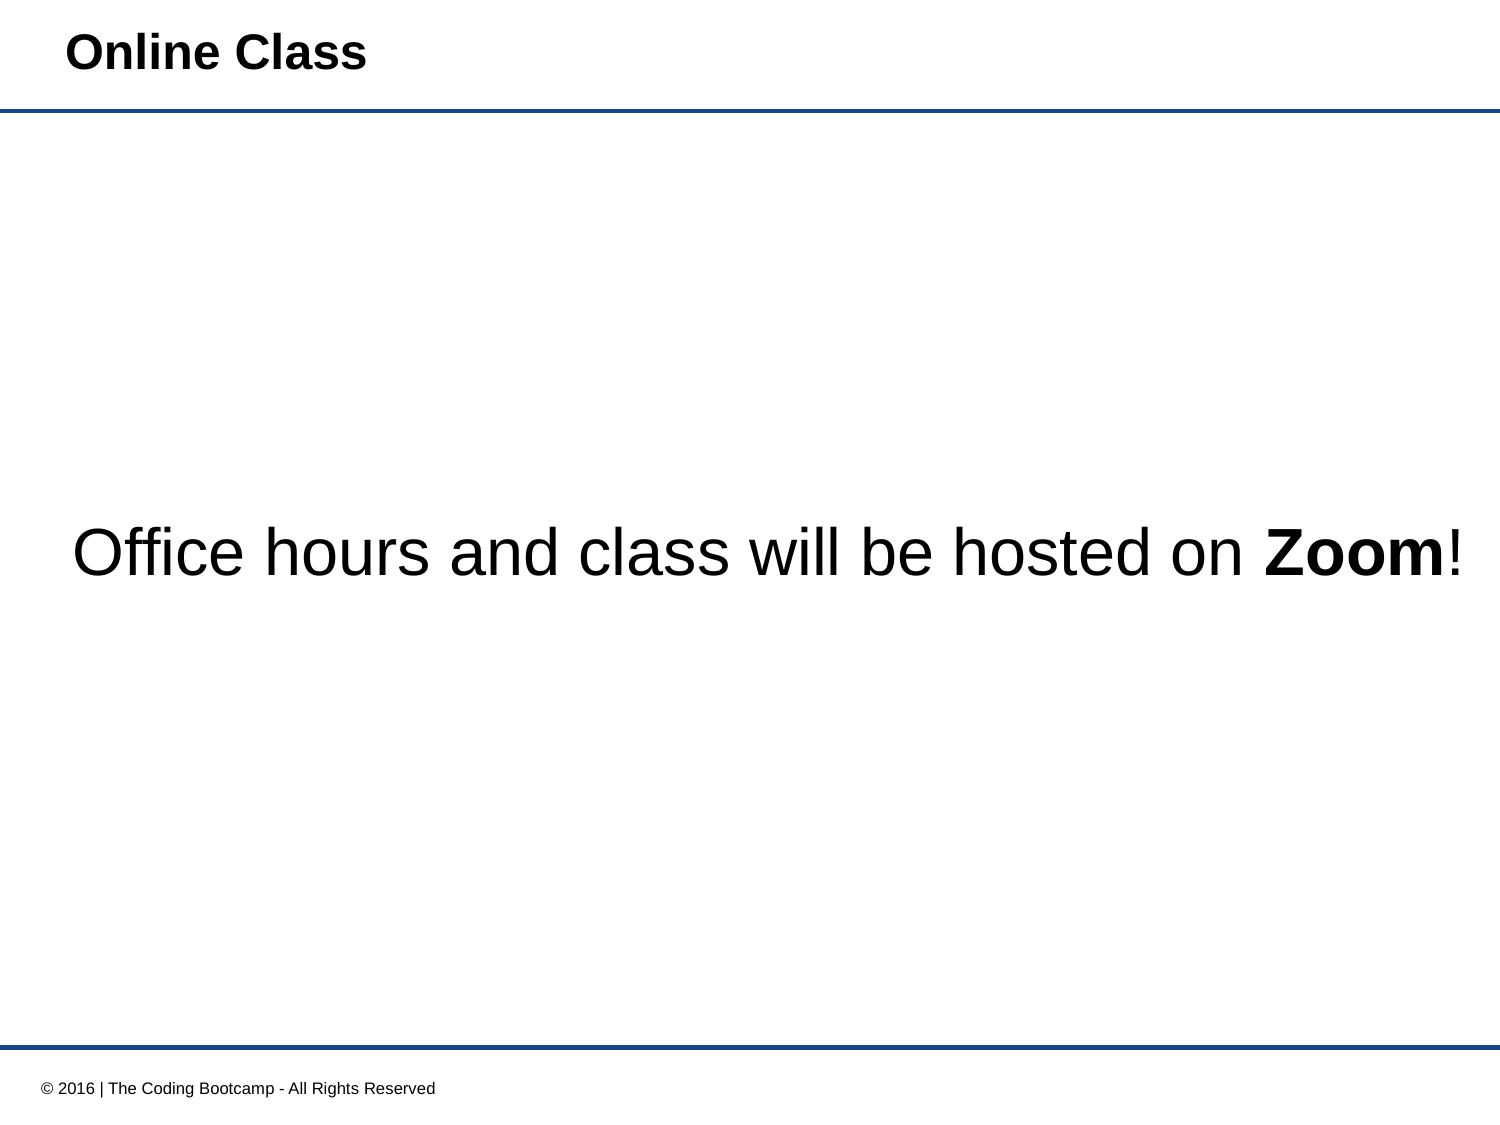

# Online Class

Office hours and class will be hosted on Zoom!